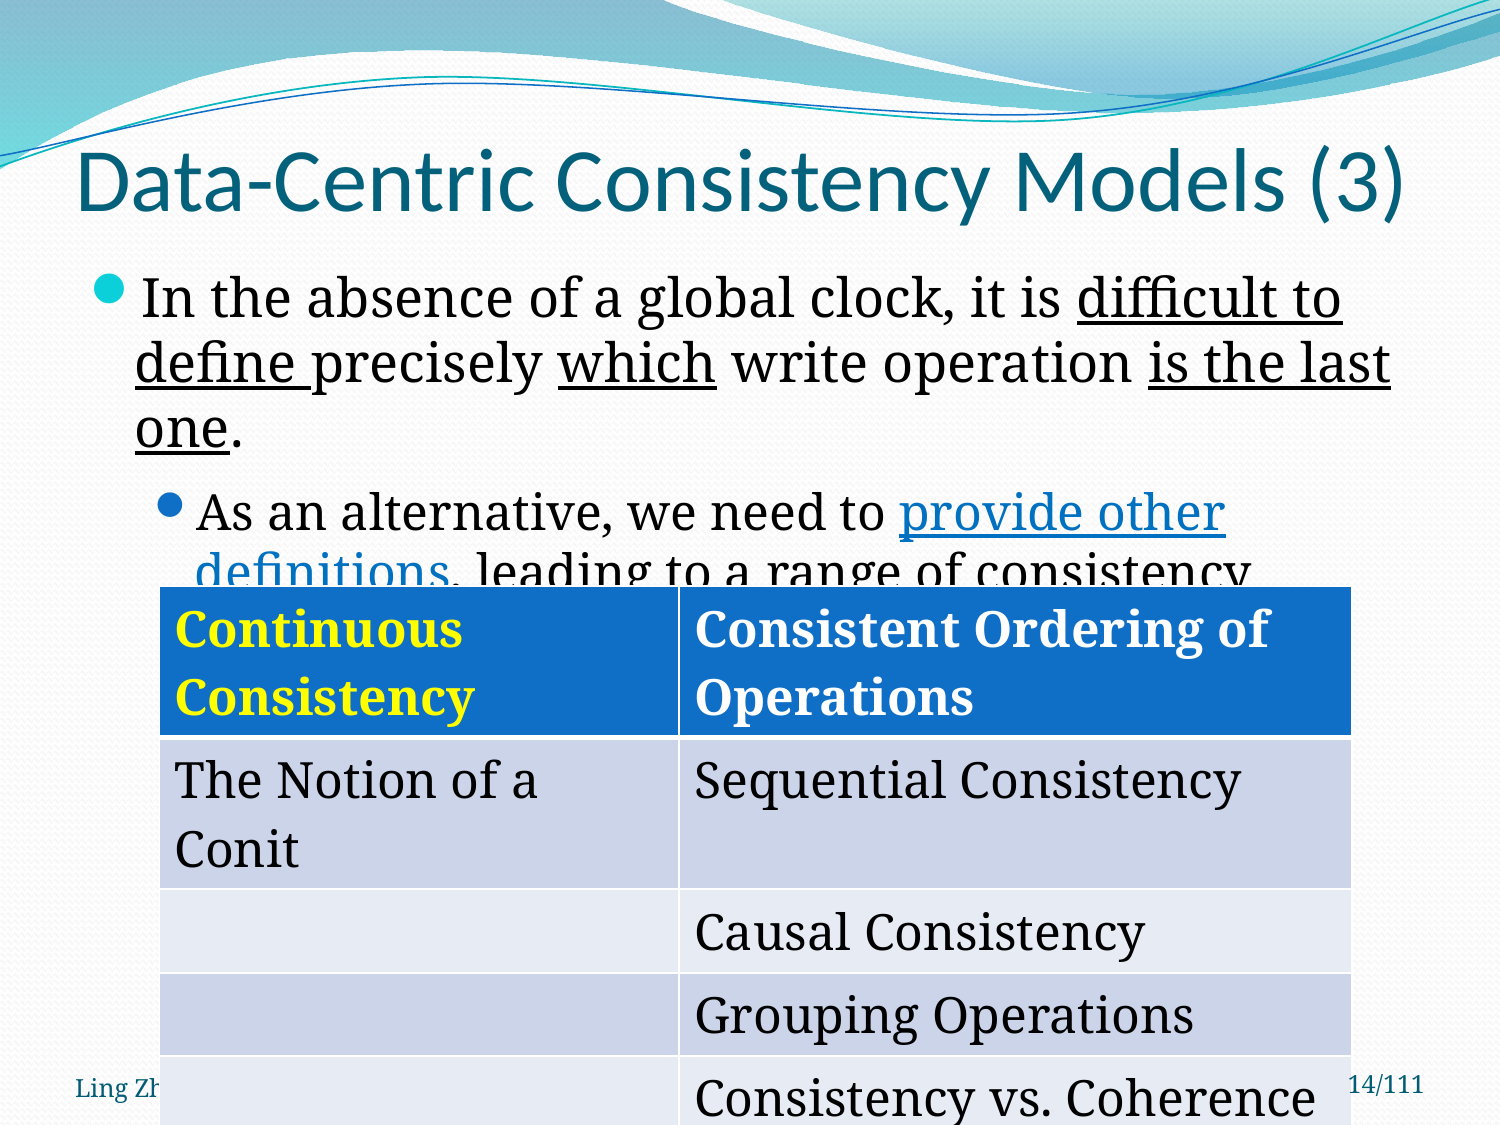

# Data-Centric Consistency Models (3)
In the absence of a global clock, it is difficult to define precisely which write operation is the last one.
As an alternative, we need to provide other definitions, leading to a range of consistency models.
| Continuous Consistency | Consistent Ordering of Operations |
| --- | --- |
| The Notion of a Conit | Sequential Consistency |
|  | Causal Consistency |
|  | Grouping Operations |
|  | Consistency vs. Coherence |
Ling Zhou
Distributed Systems Unit 7
14/111